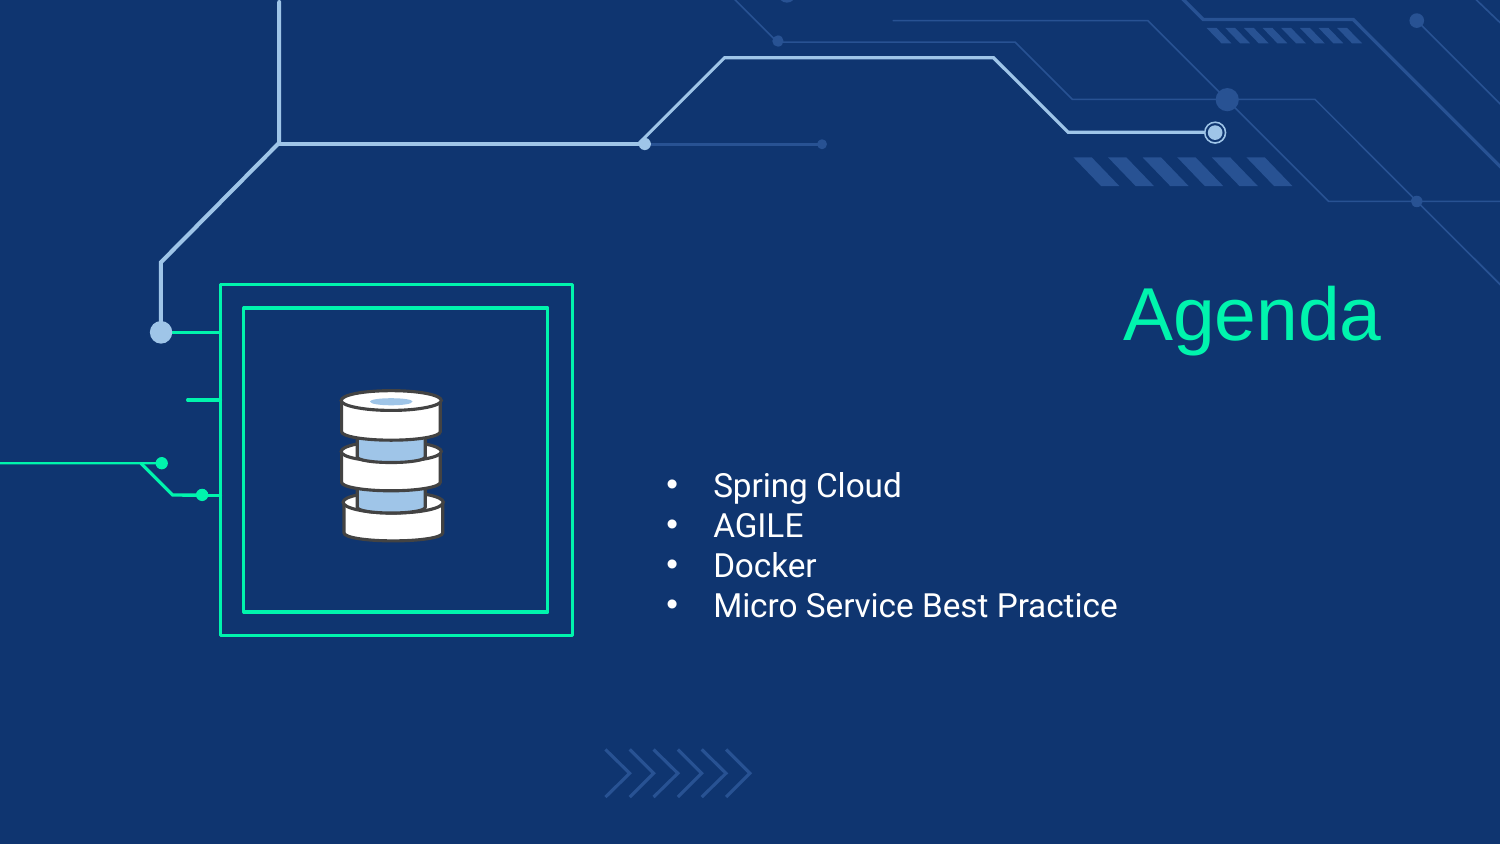

# Agenda

Spring Cloud
AGILE
Docker
Micro Service Best Practice